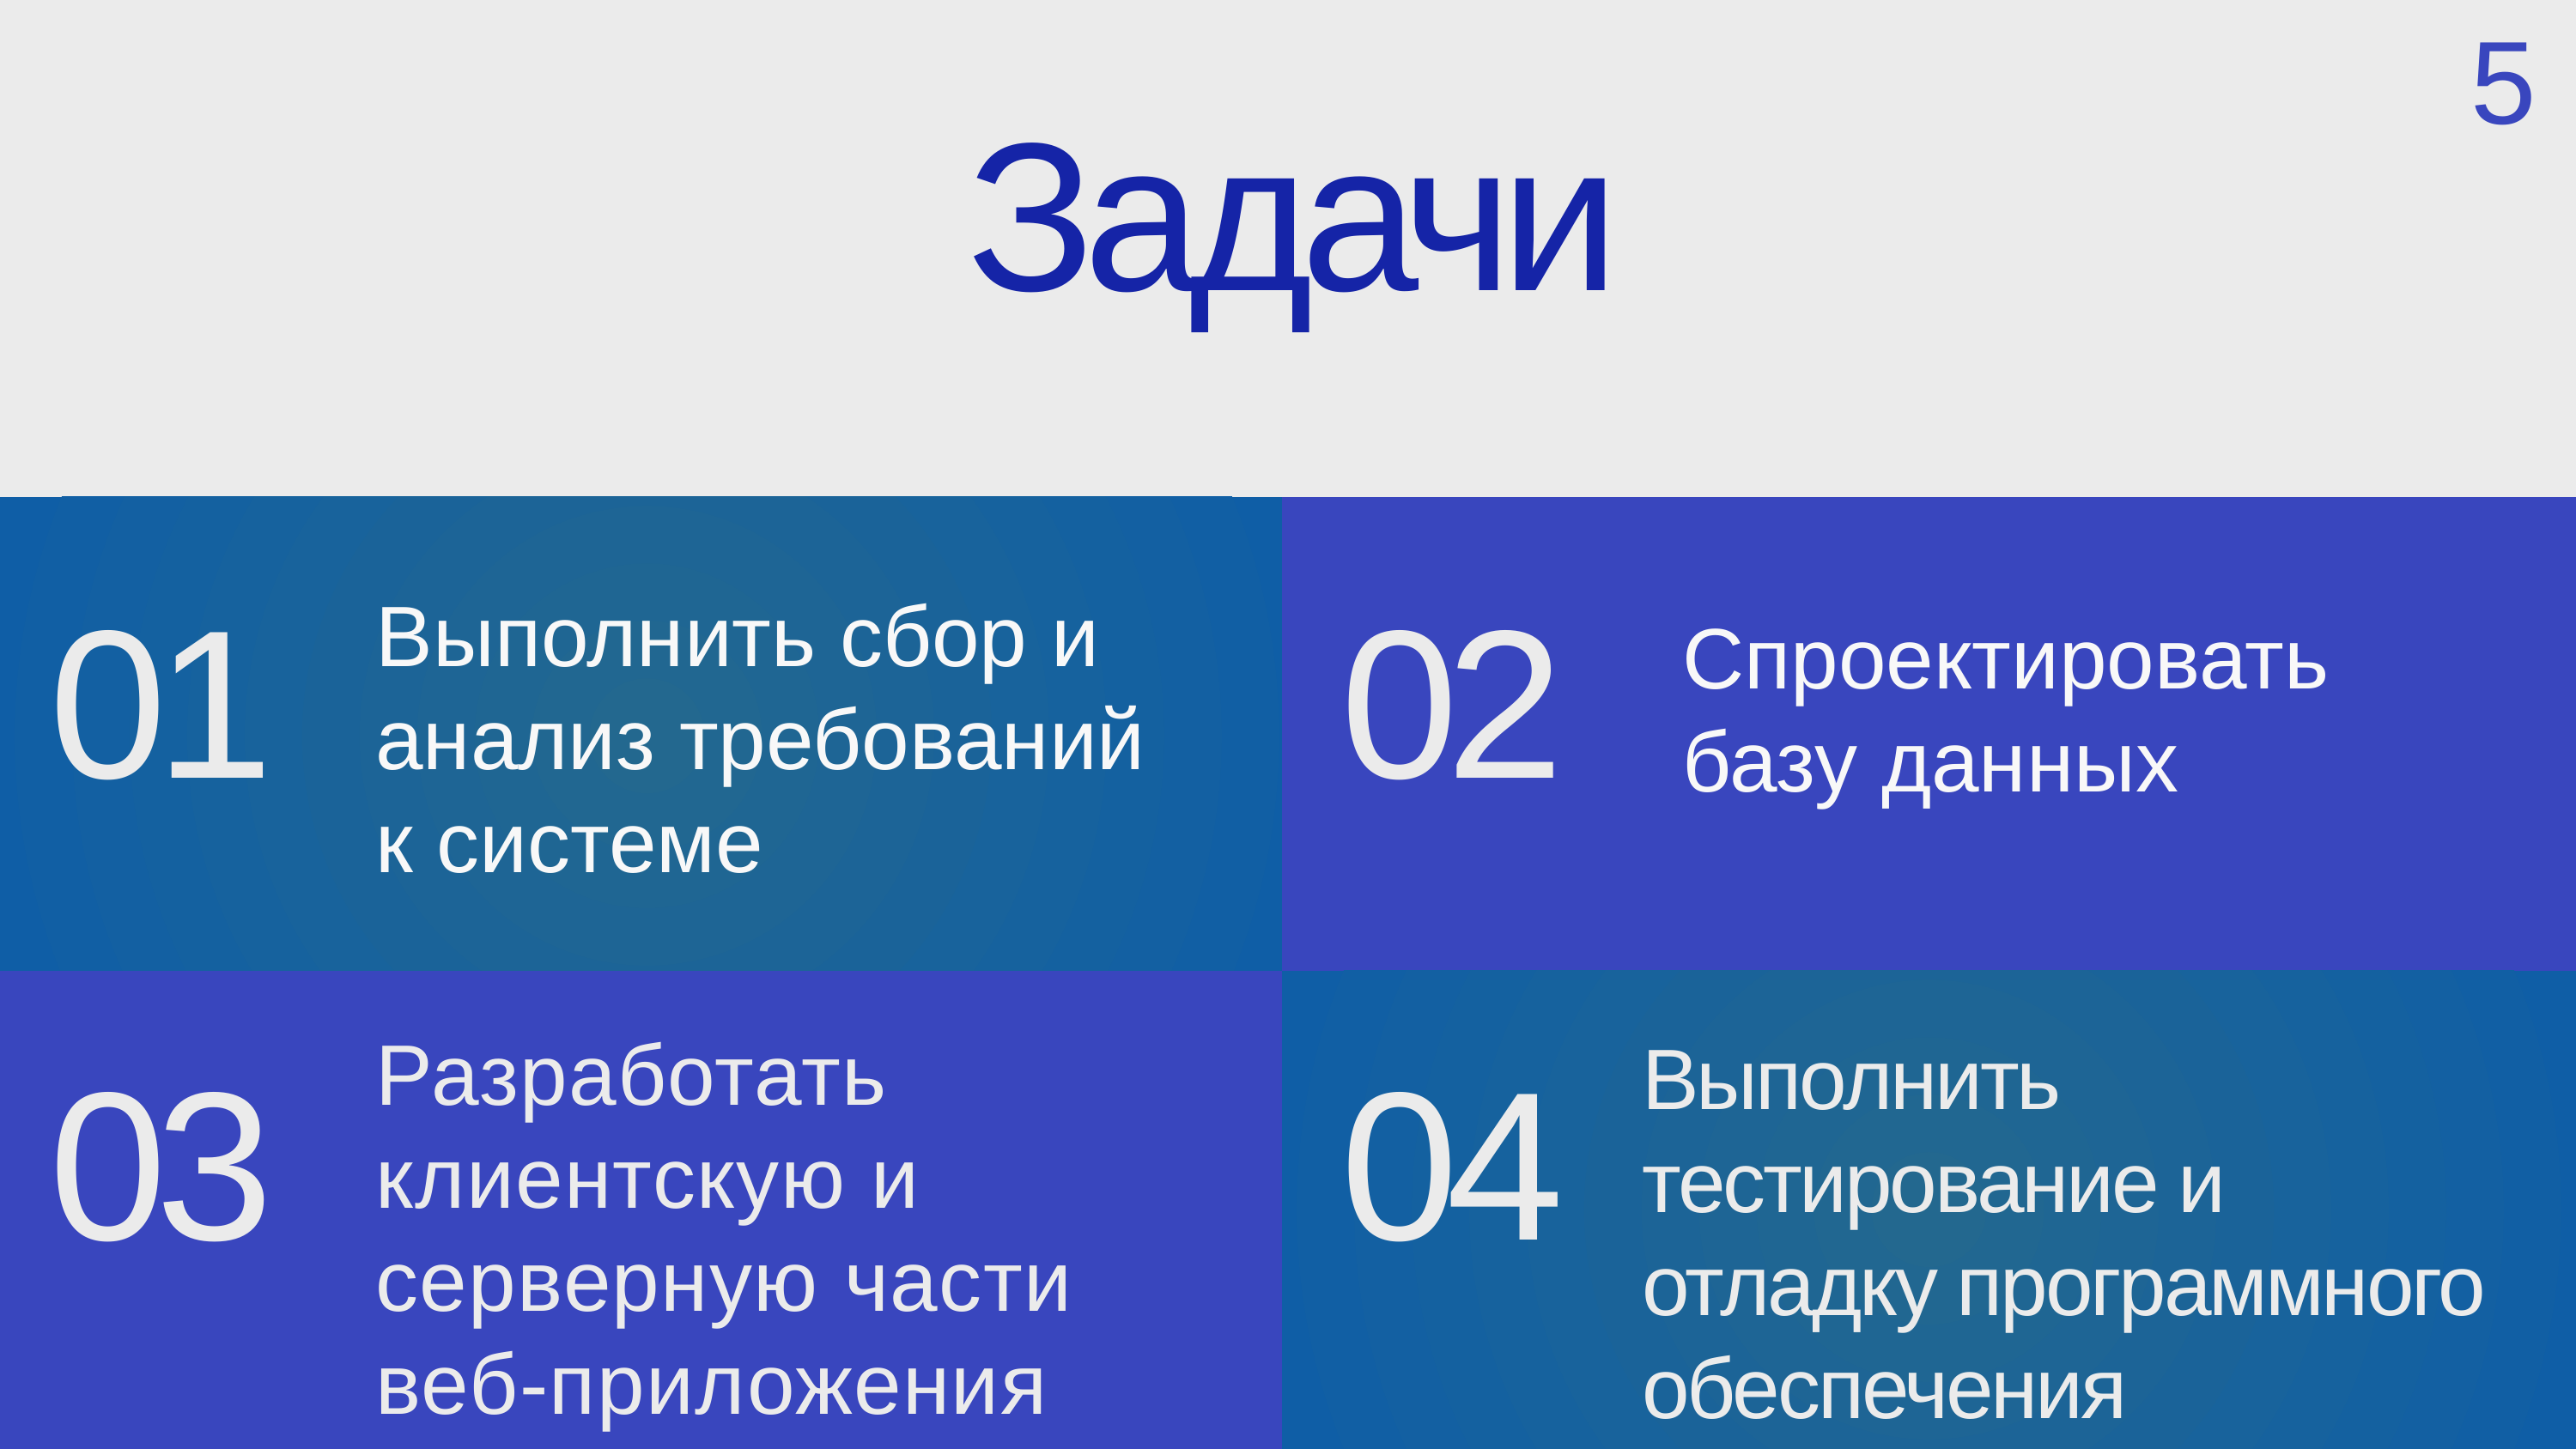

5
Задачи

Выполнить сбор и анализ требований к системе
Спроектировать базу данных
01
02

Разработать клиентскую и серверную части веб-приложения
Выполнить тестирование и отладку программного обеспечения
03
04